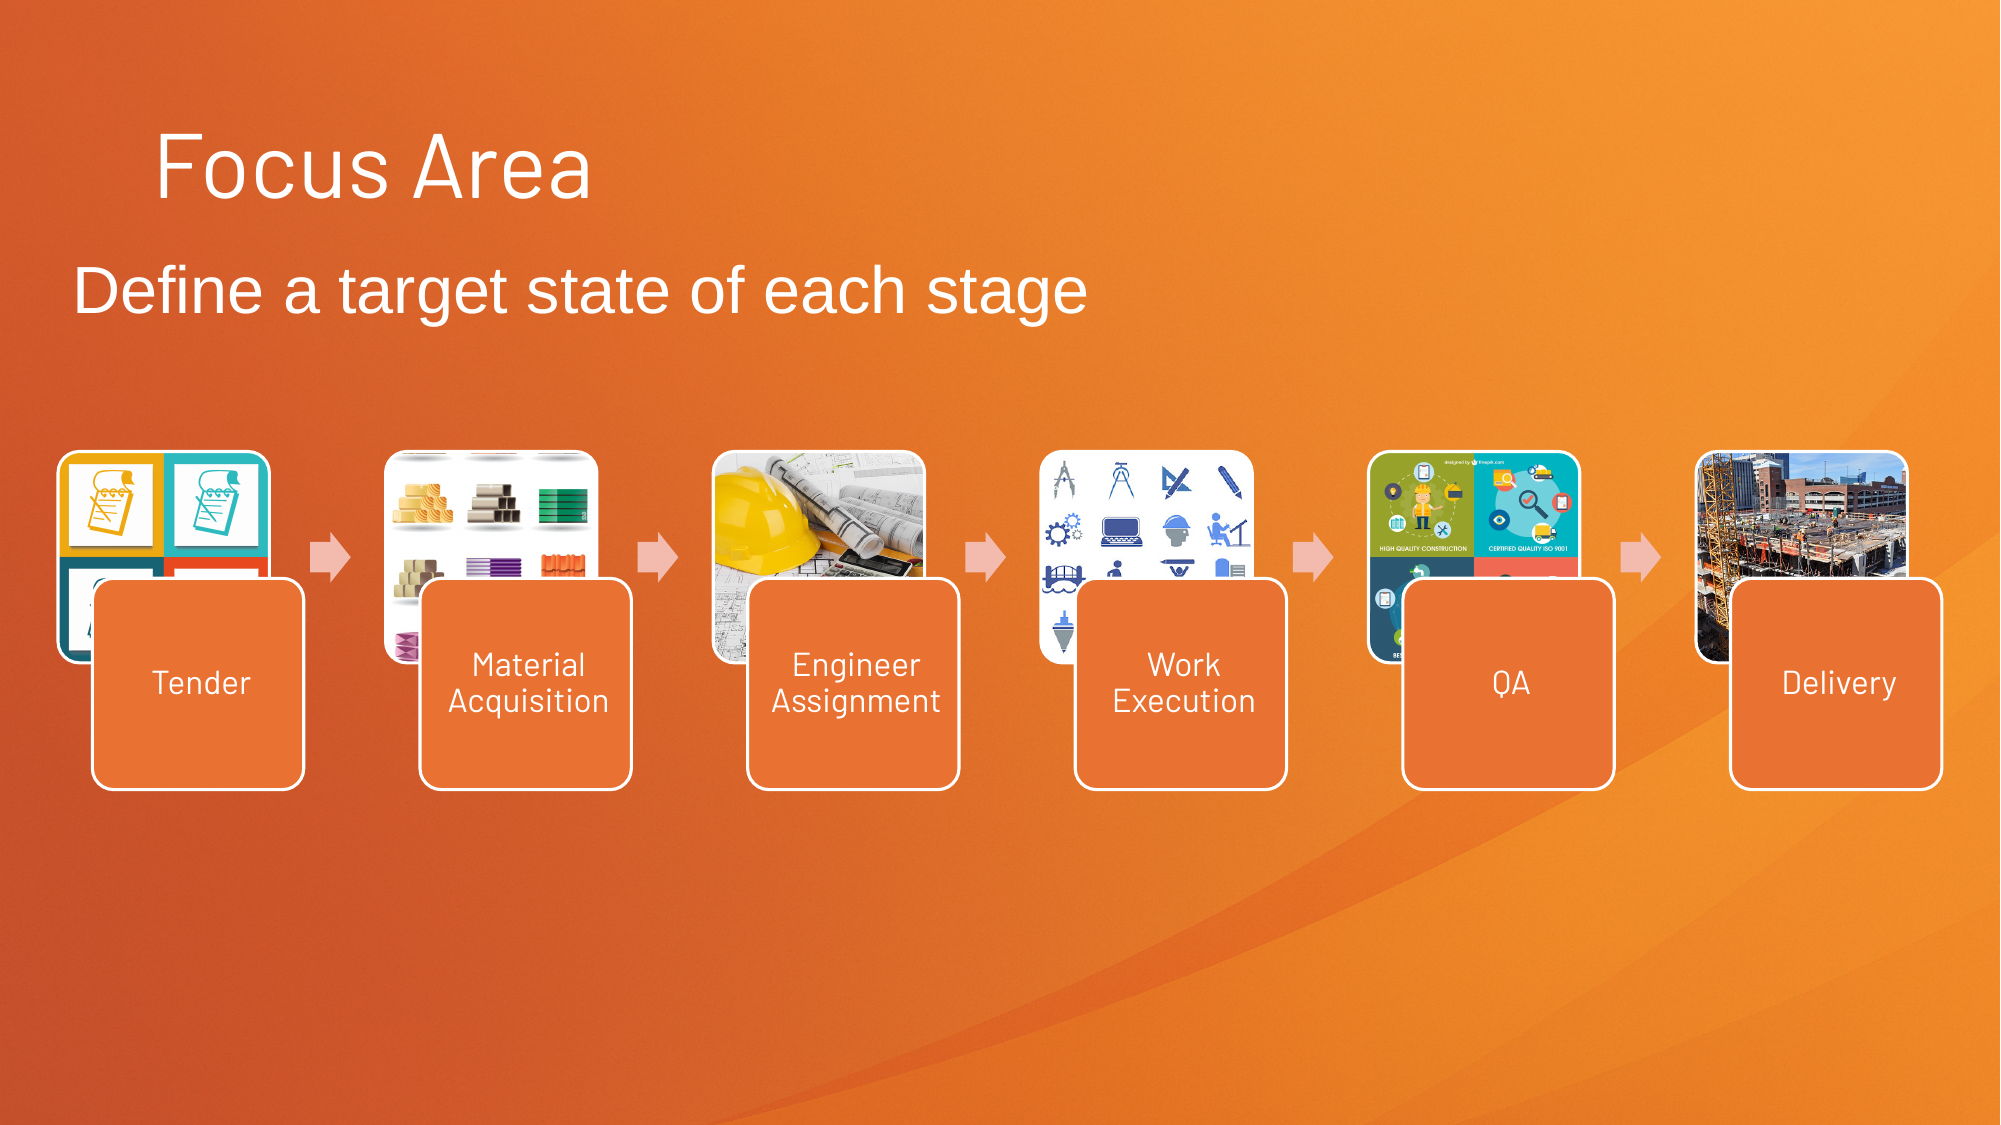

# Focus Area
Tender

Material Acquisition

Engineer Assignment

Work Execution

QA

Delivery
Define a target state of each stage